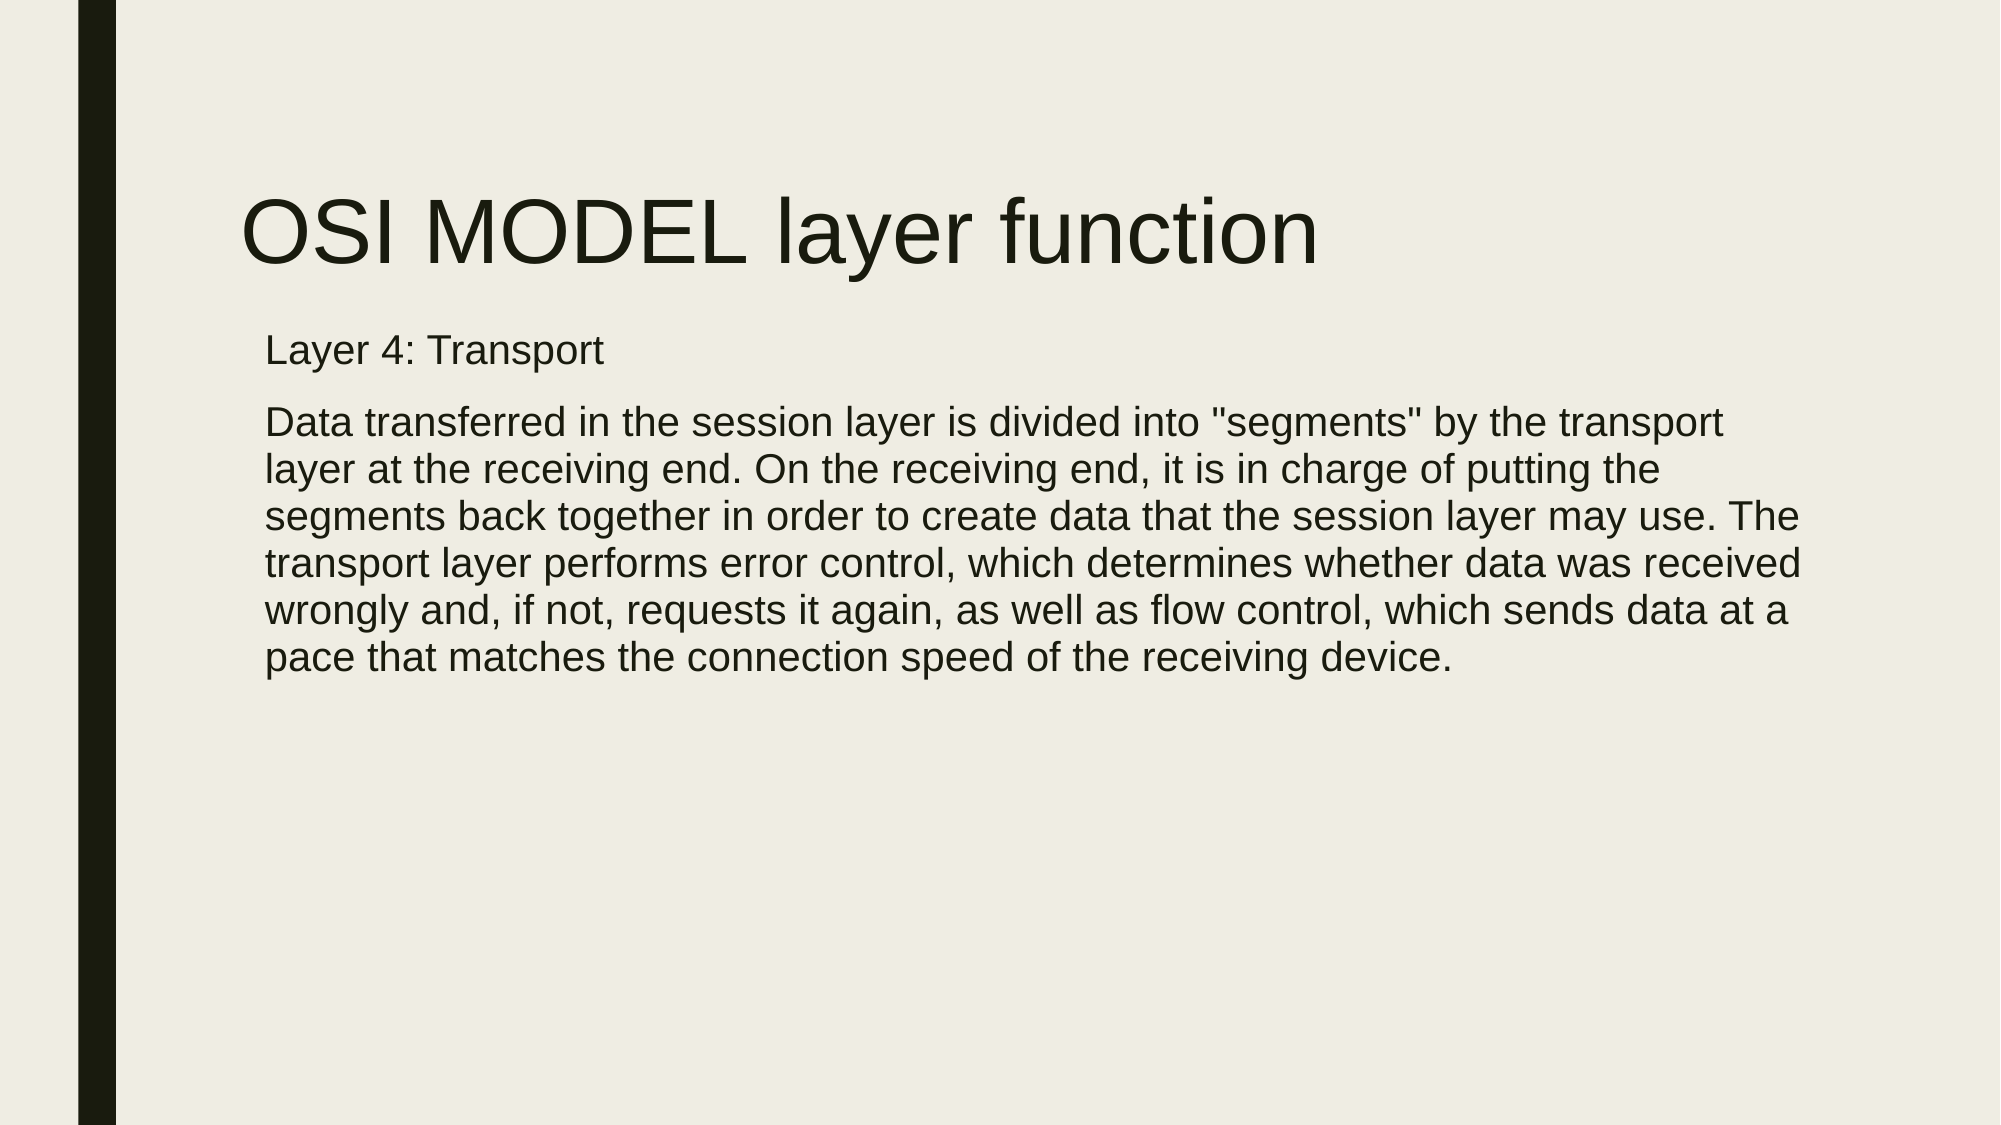

# OSI MODEL layer function
Layer 4: Transport
Data transferred in the session layer is divided into "segments" by the transport layer at the receiving end. On the receiving end, it is in charge of putting the segments back together in order to create data that the session layer may use. The transport layer performs error control, which determines whether data was received wrongly and, if not, requests it again, as well as flow control, which sends data at a pace that matches the connection speed of the receiving device.